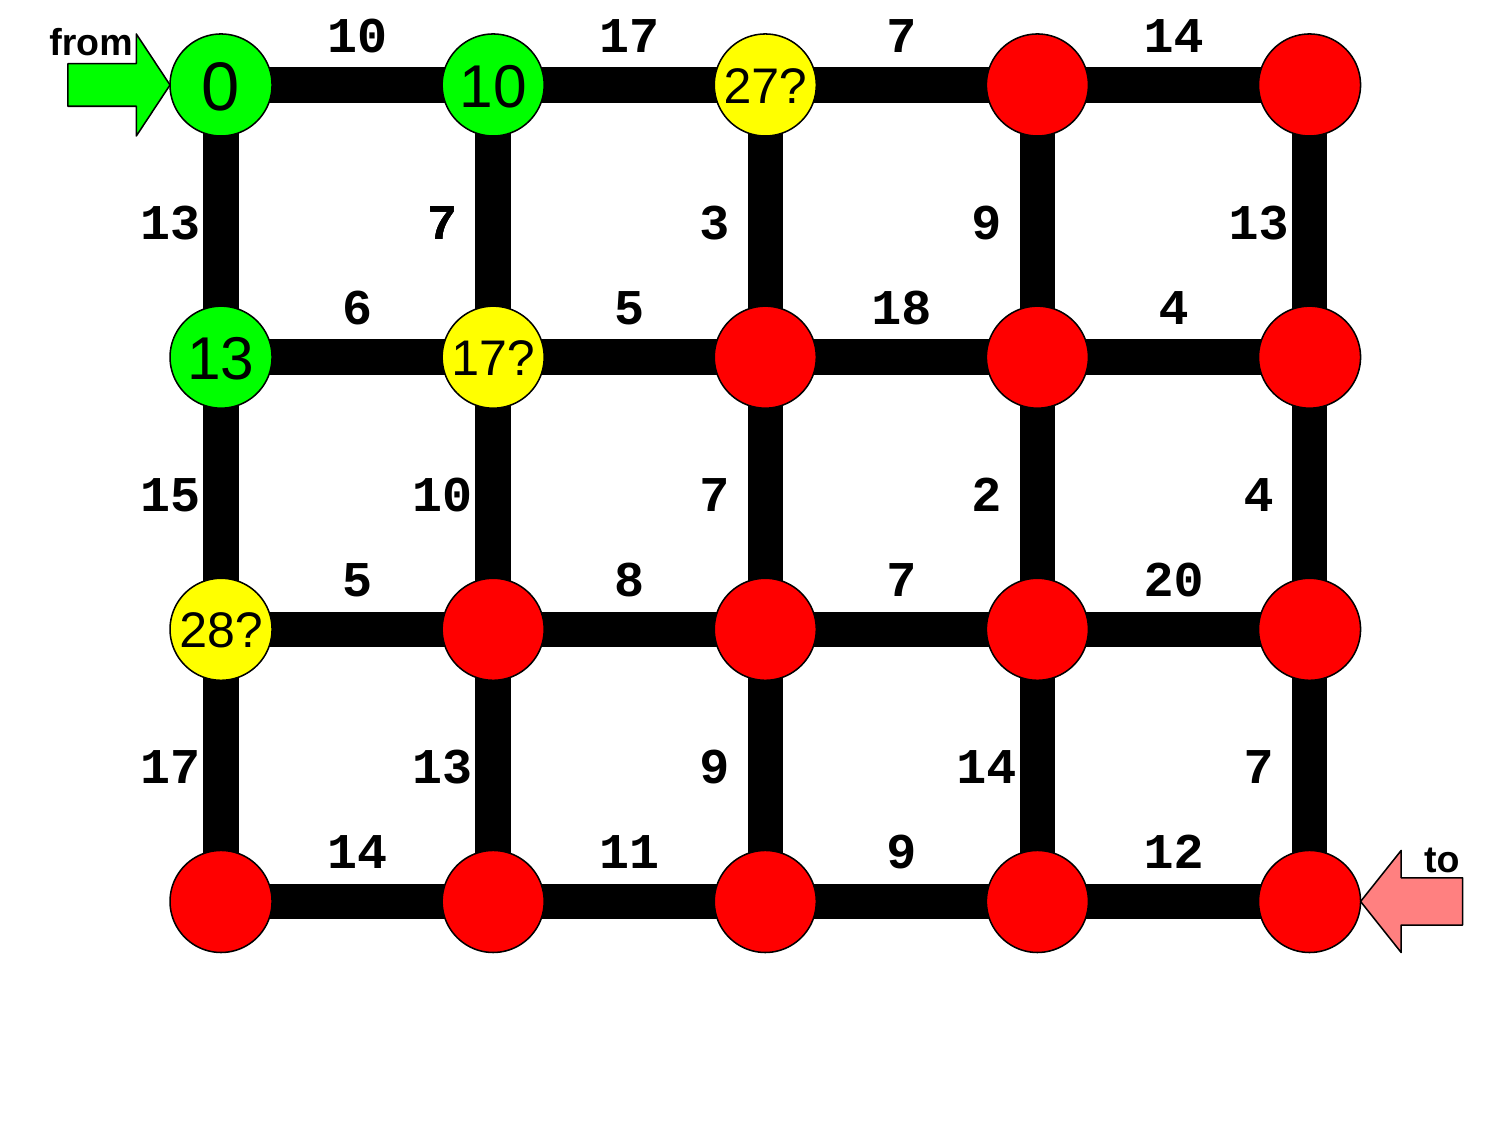

10
17
7
14
from

0
10
27?

13
7
7
7
3
9
13
6
5
18
4
13
17?

15
10
7
2
4
5
8
7
20
28?

17
13
9
14
7
14
11
9
12

    to